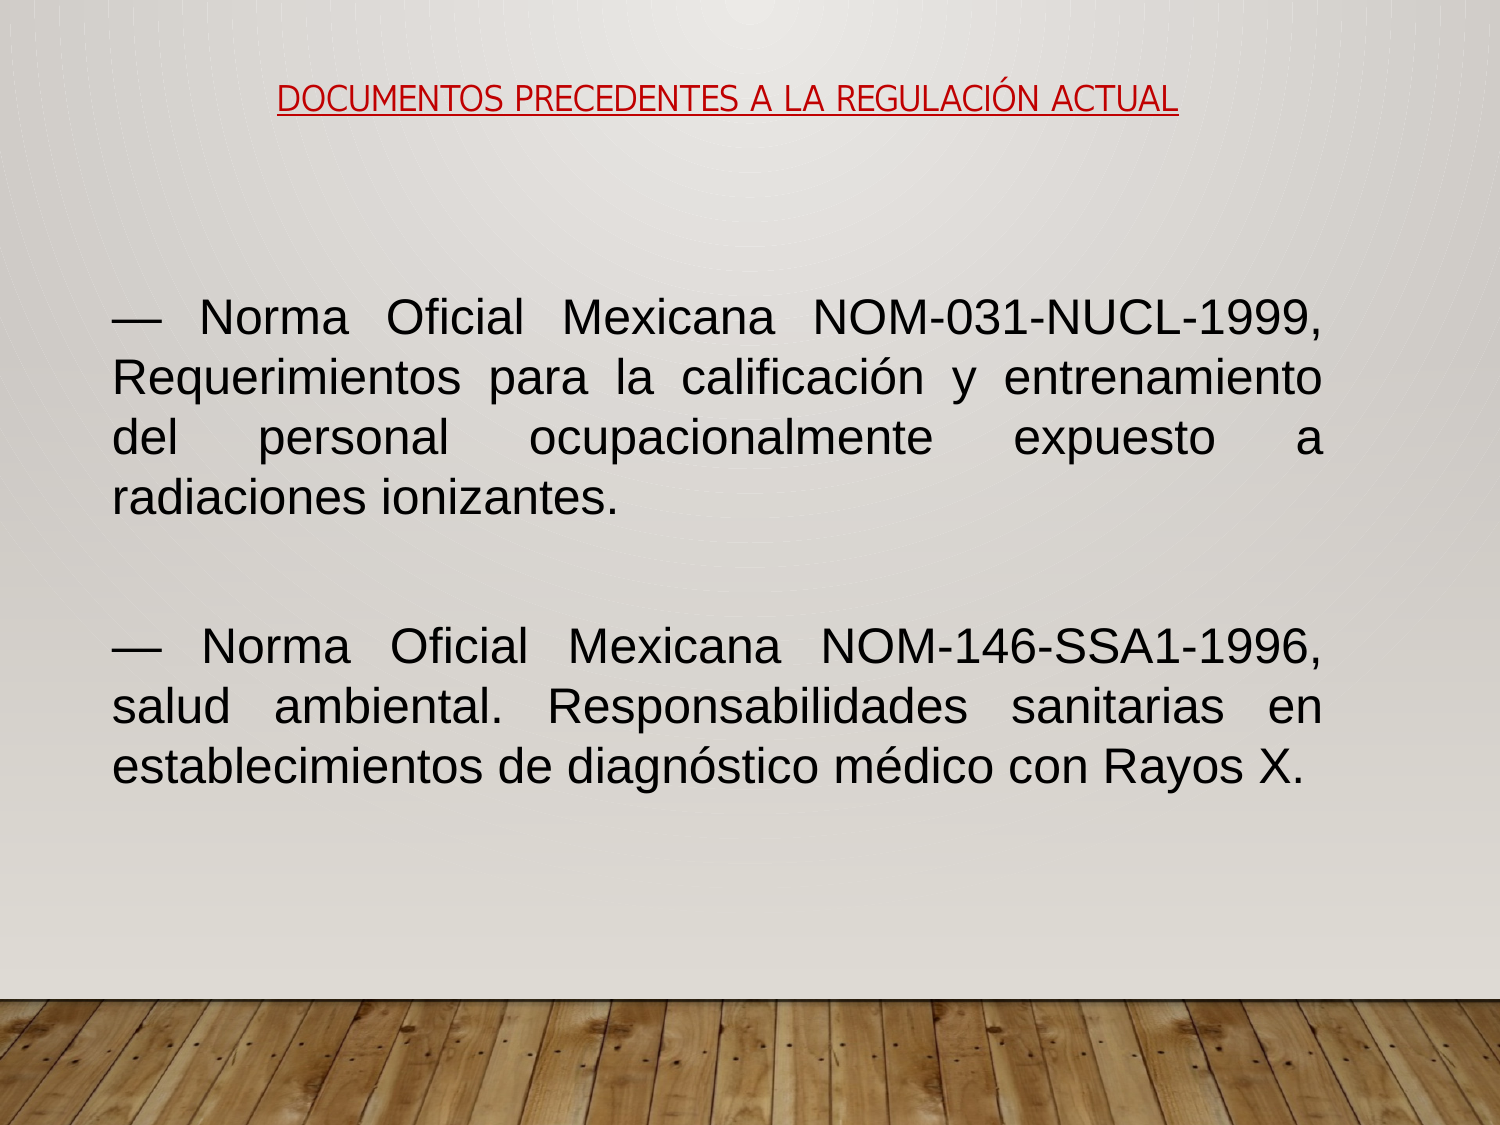

DOCUMENTOS PRECEDENTES A LA REGULACIÓN ACTUAL
— Norma Oficial Mexicana NOM-031-NUCL-1999, Requerimientos para la calificación y entrenamiento del personal ocupacionalmente expuesto a radiaciones ionizantes.

— Norma Oficial Mexicana NOM-146-SSA1-1996, salud ambiental. Responsabilidades sanitarias en establecimientos de diagnóstico médico con Rayos X.